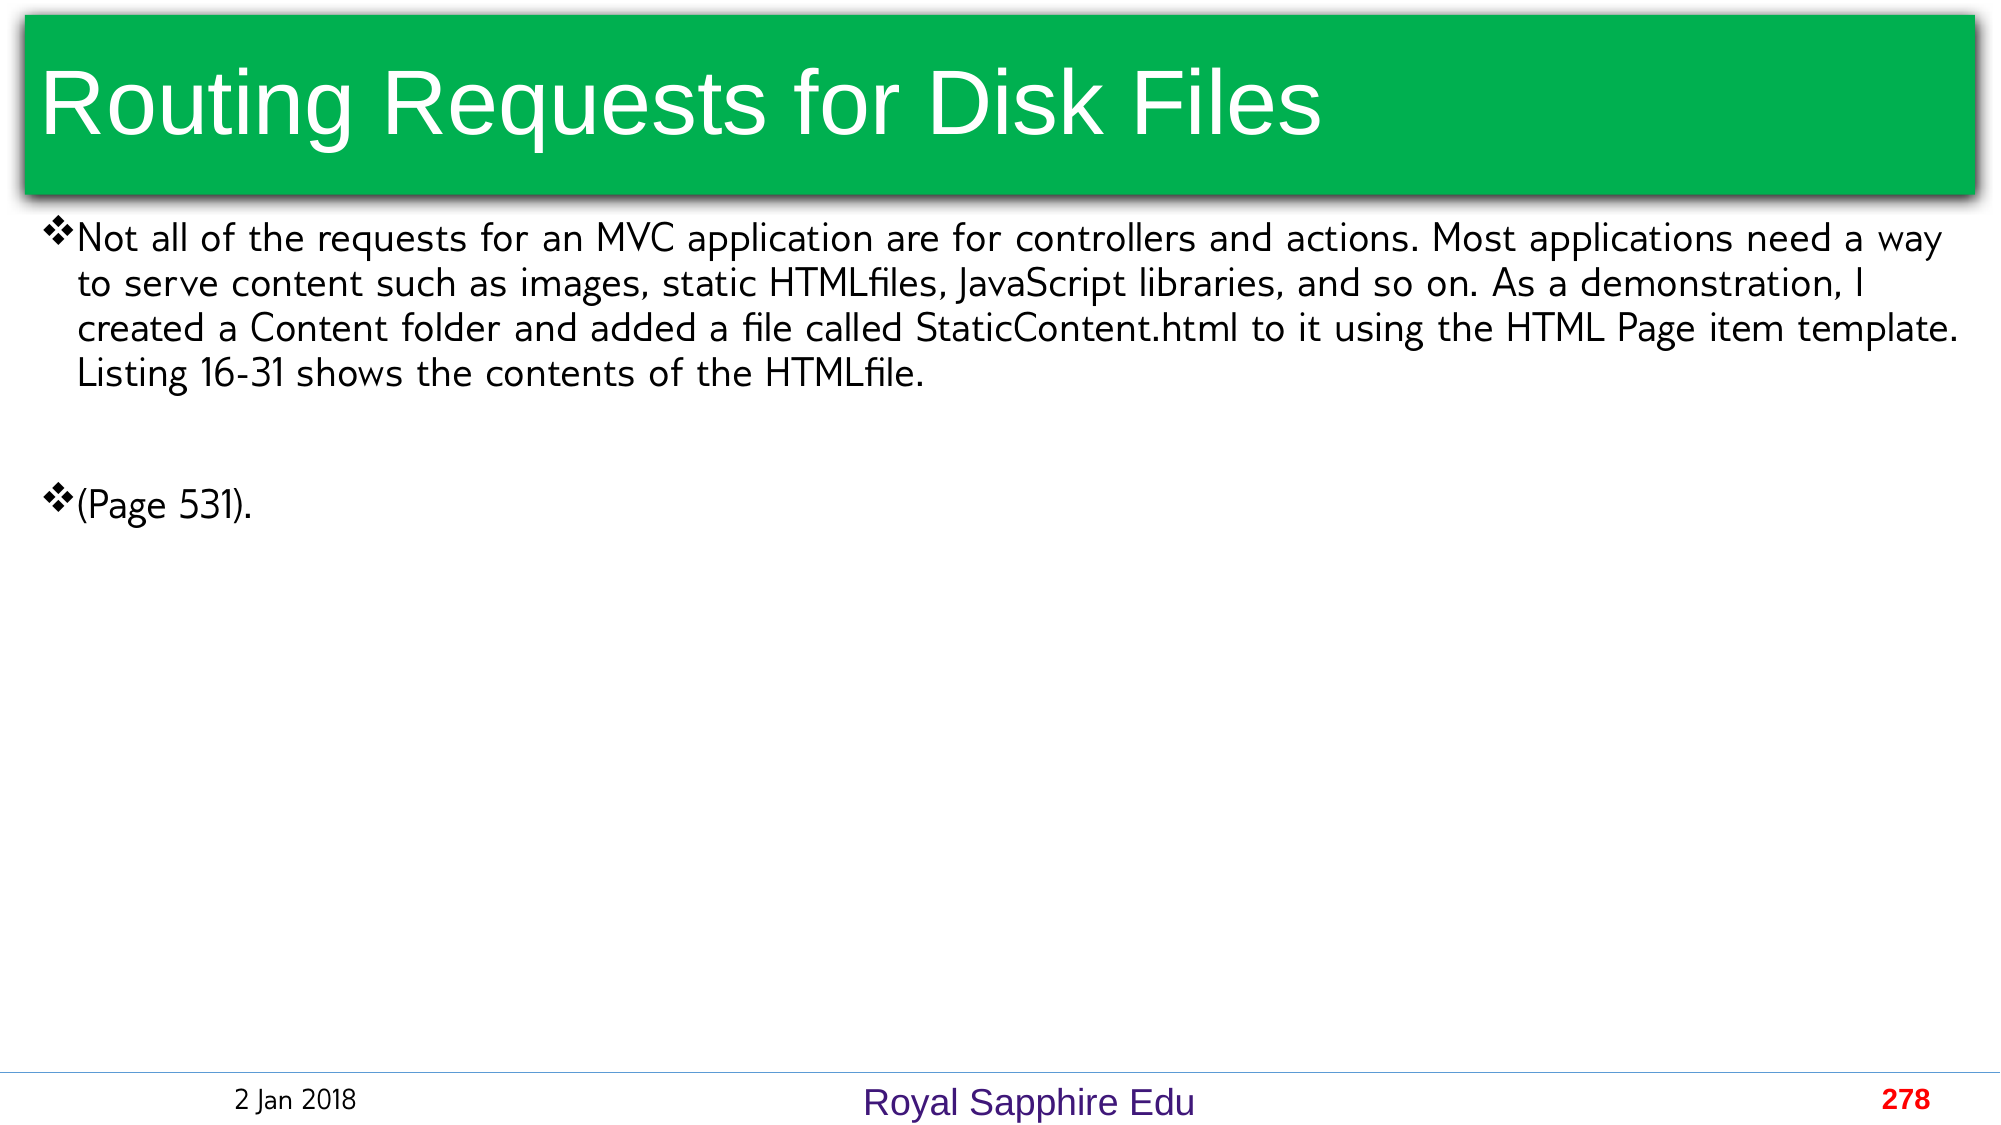

# Routing Requests for Disk Files
Not all of the requests for an MVC application are for controllers and actions. Most applications need a way to serve content such as images, static HTMLfiles, JavaScript libraries, and so on. As a demonstration, I created a Content folder and added a file called StaticContent.html to it using the HTML Page item template. Listing 16-31 shows the contents of the HTMLfile.

(Page 531).
2 Jan 2018
278